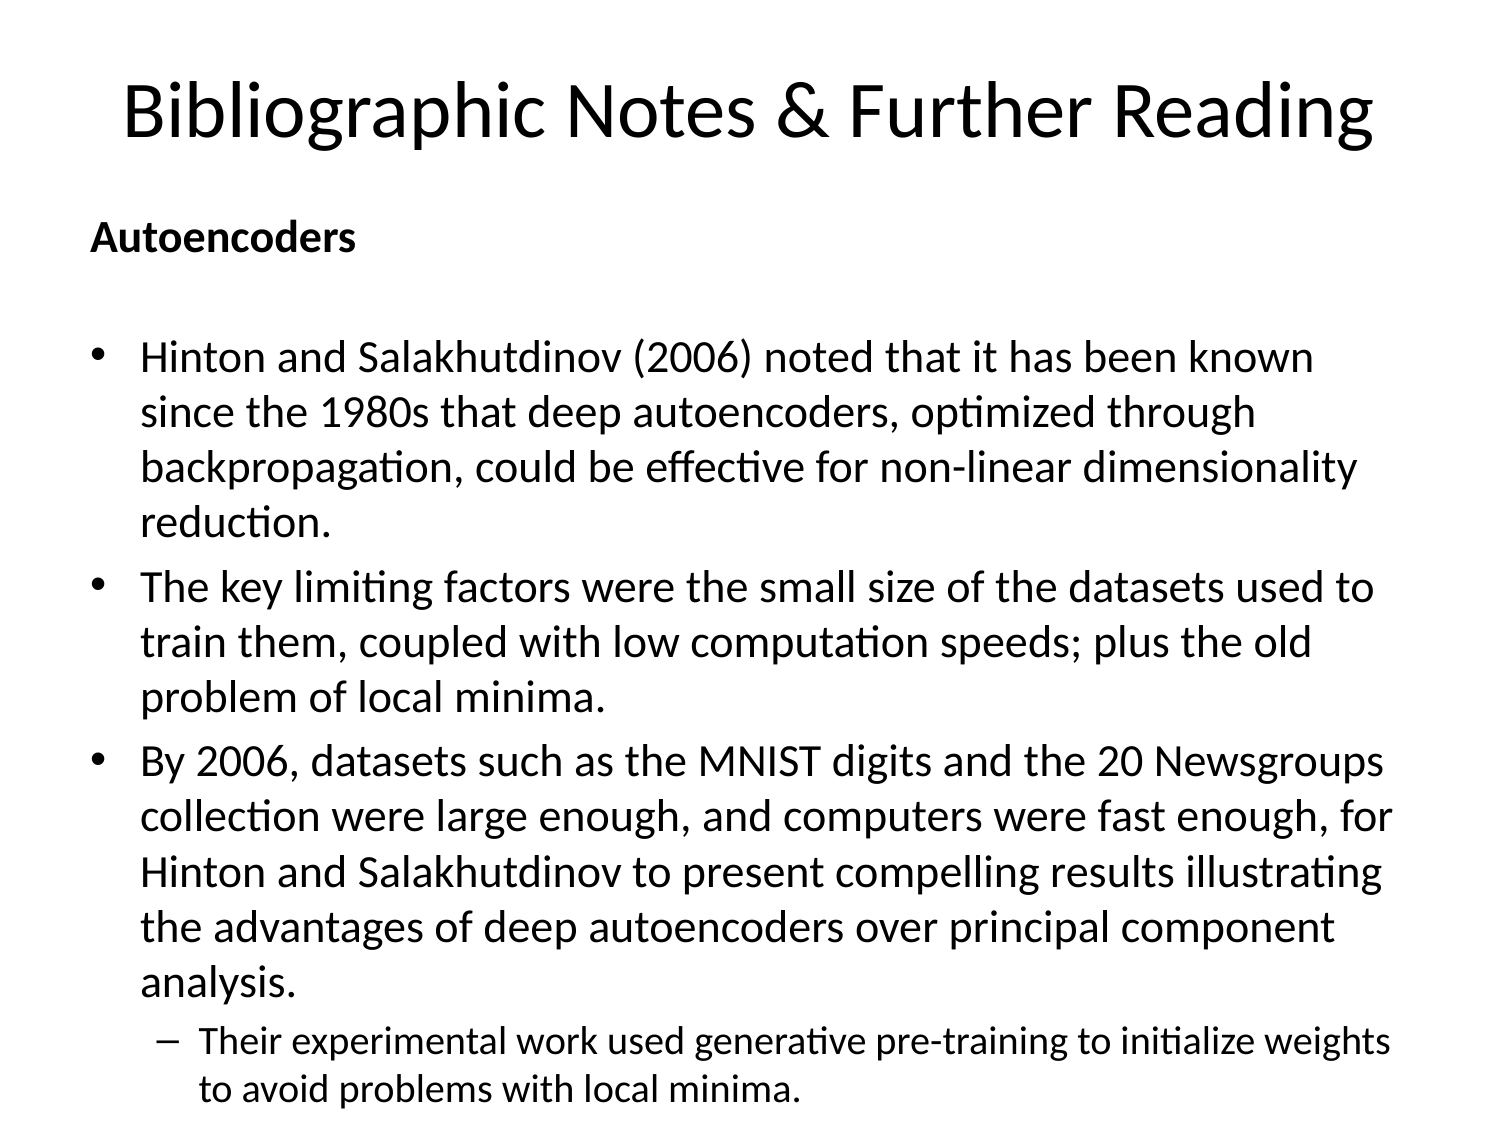

# Bibliographic Notes & Further Reading
Autoencoders
Hinton and Salakhutdinov (2006) noted that it has been known since the 1980s that deep autoencoders, optimized through backpropagation, could be effective for non-linear dimensionality reduction.
The key limiting factors were the small size of the datasets used to train them, coupled with low computation speeds; plus the old problem of local minima.
By 2006, datasets such as the MNIST digits and the 20 Newsgroups collection were large enough, and computers were fast enough, for Hinton and Salakhutdinov to present compelling results illustrating the advantages of deep autoencoders over principal component analysis.
Their experimental work used generative pre-training to initialize weights to avoid problems with local minima.